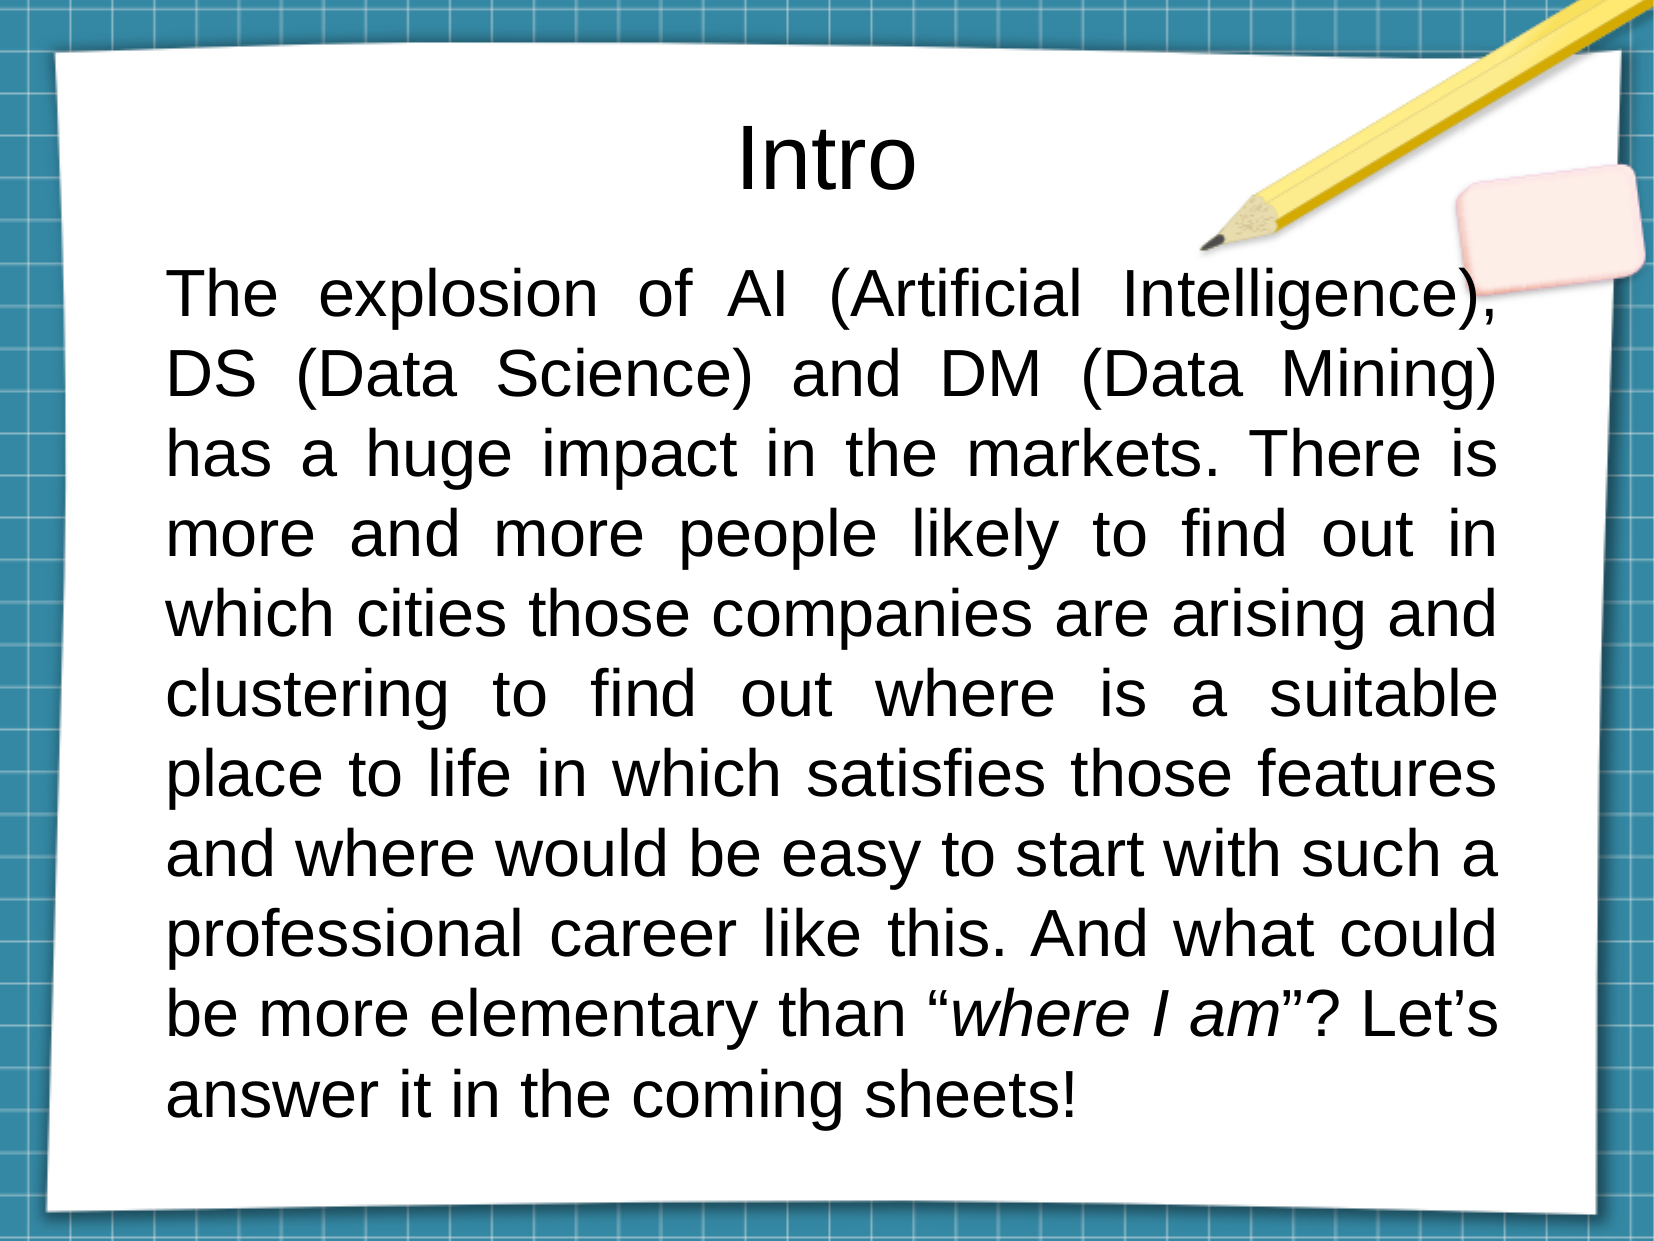

Intro
The explosion of AI (Artificial Intelligence), DS (Data Science) and DM (Data Mining) has a huge impact in the markets. There is more and more people likely to find out in which cities those companies are arising and clustering to find out where is a suitable place to life in which satisfies those features and where would be easy to start with such a professional career like this. And what could be more elementary than “where I am”? Let’s answer it in the coming sheets!